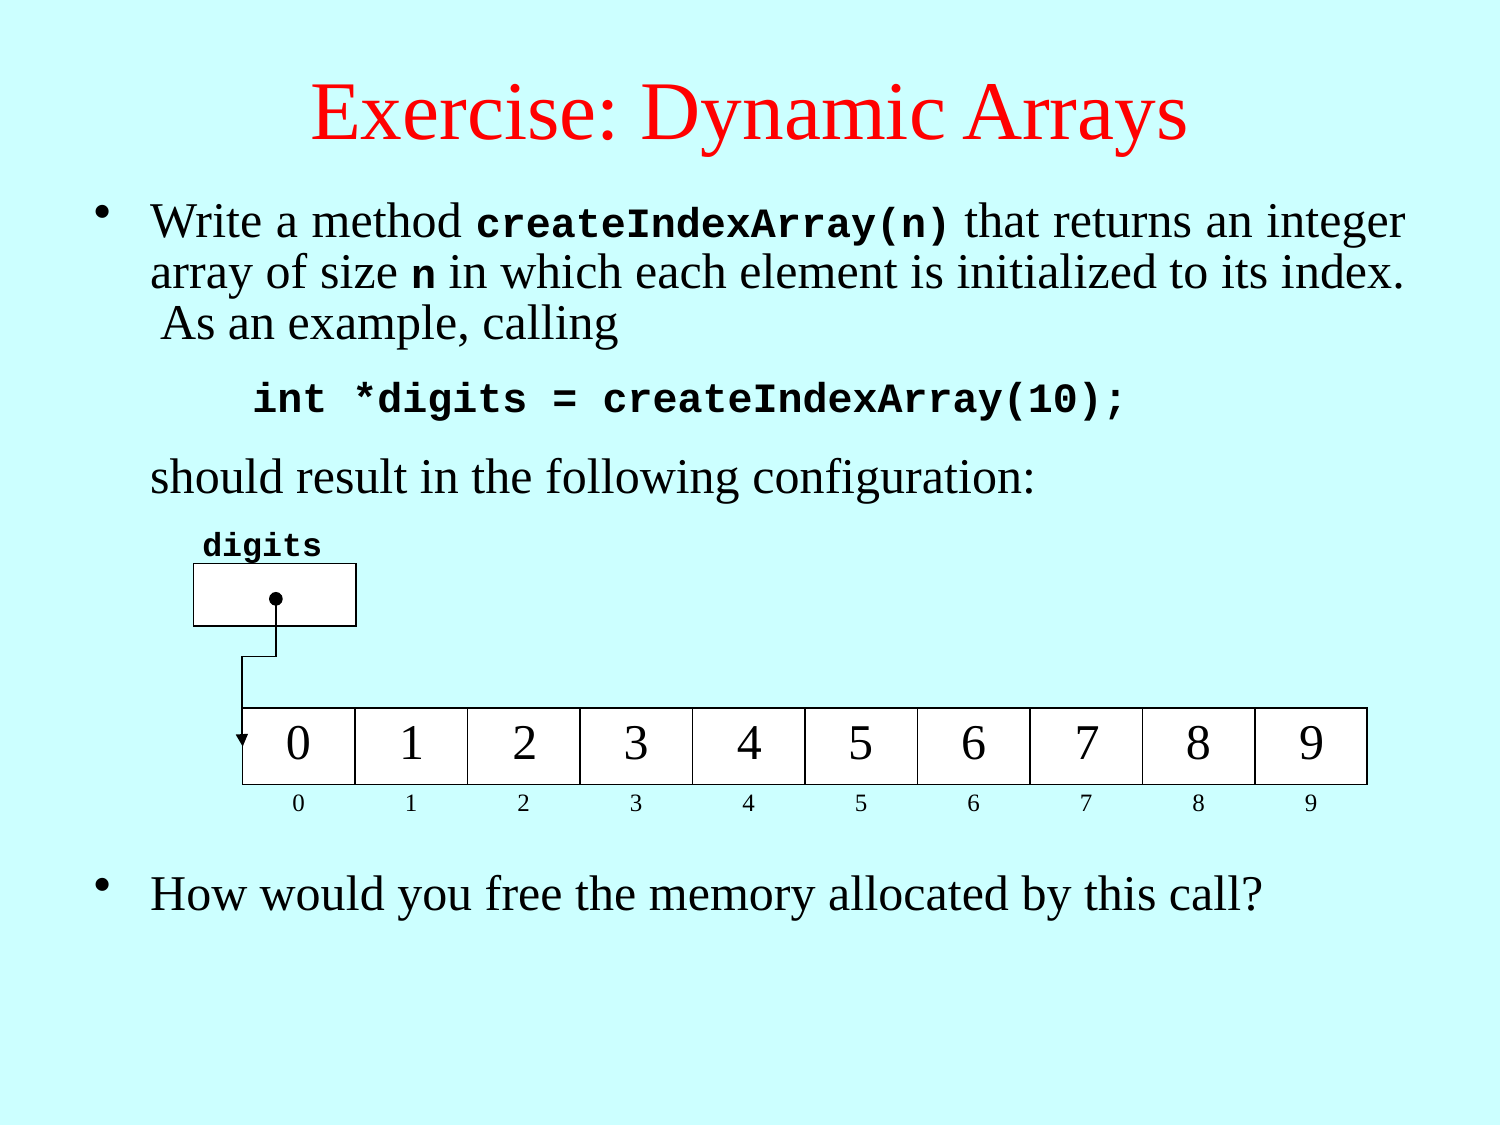

# Exercise: Dynamic Arrays
Write a method createIndexArray(n) that returns an integer array of size n in which each element is initialized to its index.  As an example, calling
int *digits = createIndexArray(10);
	should result in the following configuration:
digits

0
1
2
3
4
5
6
7
8
9
0
1
2
3
4
5
6
7
8
9
How would you free the memory allocated by this call?